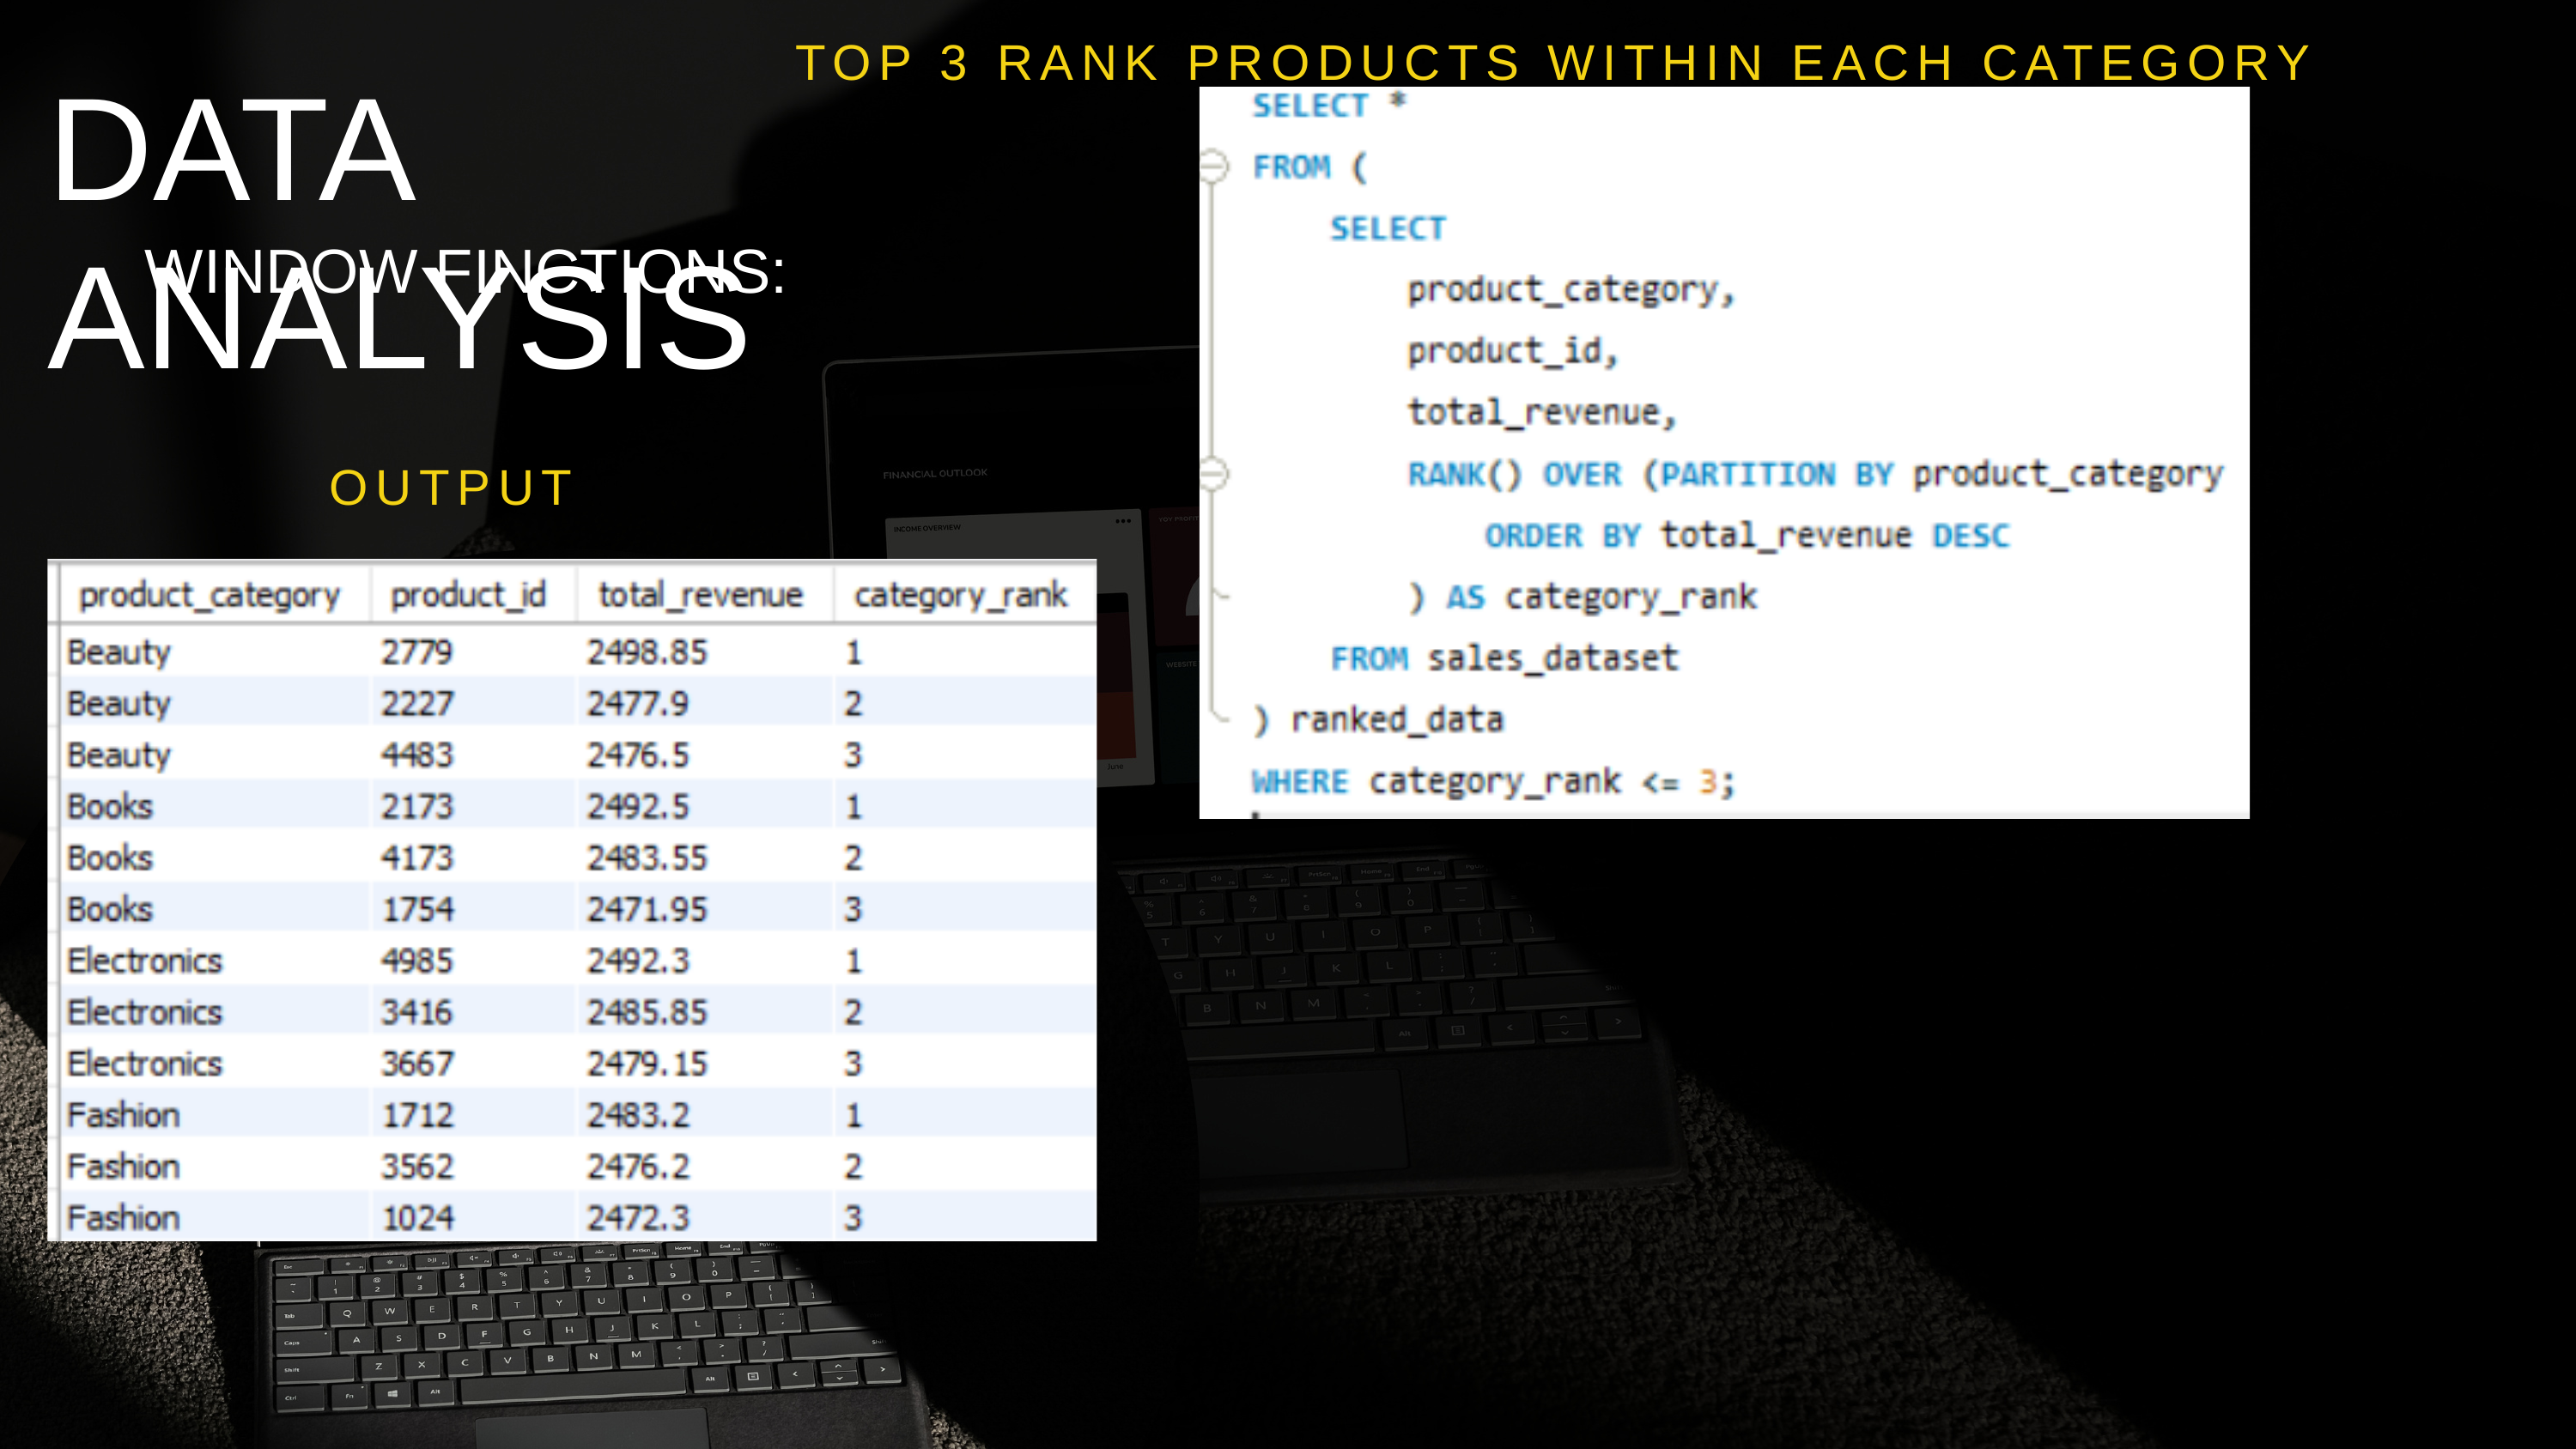

TOP 3 RANK PRODUCTS WITHIN EACH CATEGORY
DATA ANALYSIS

WINDOW FINCTIONS:
OUTPUT